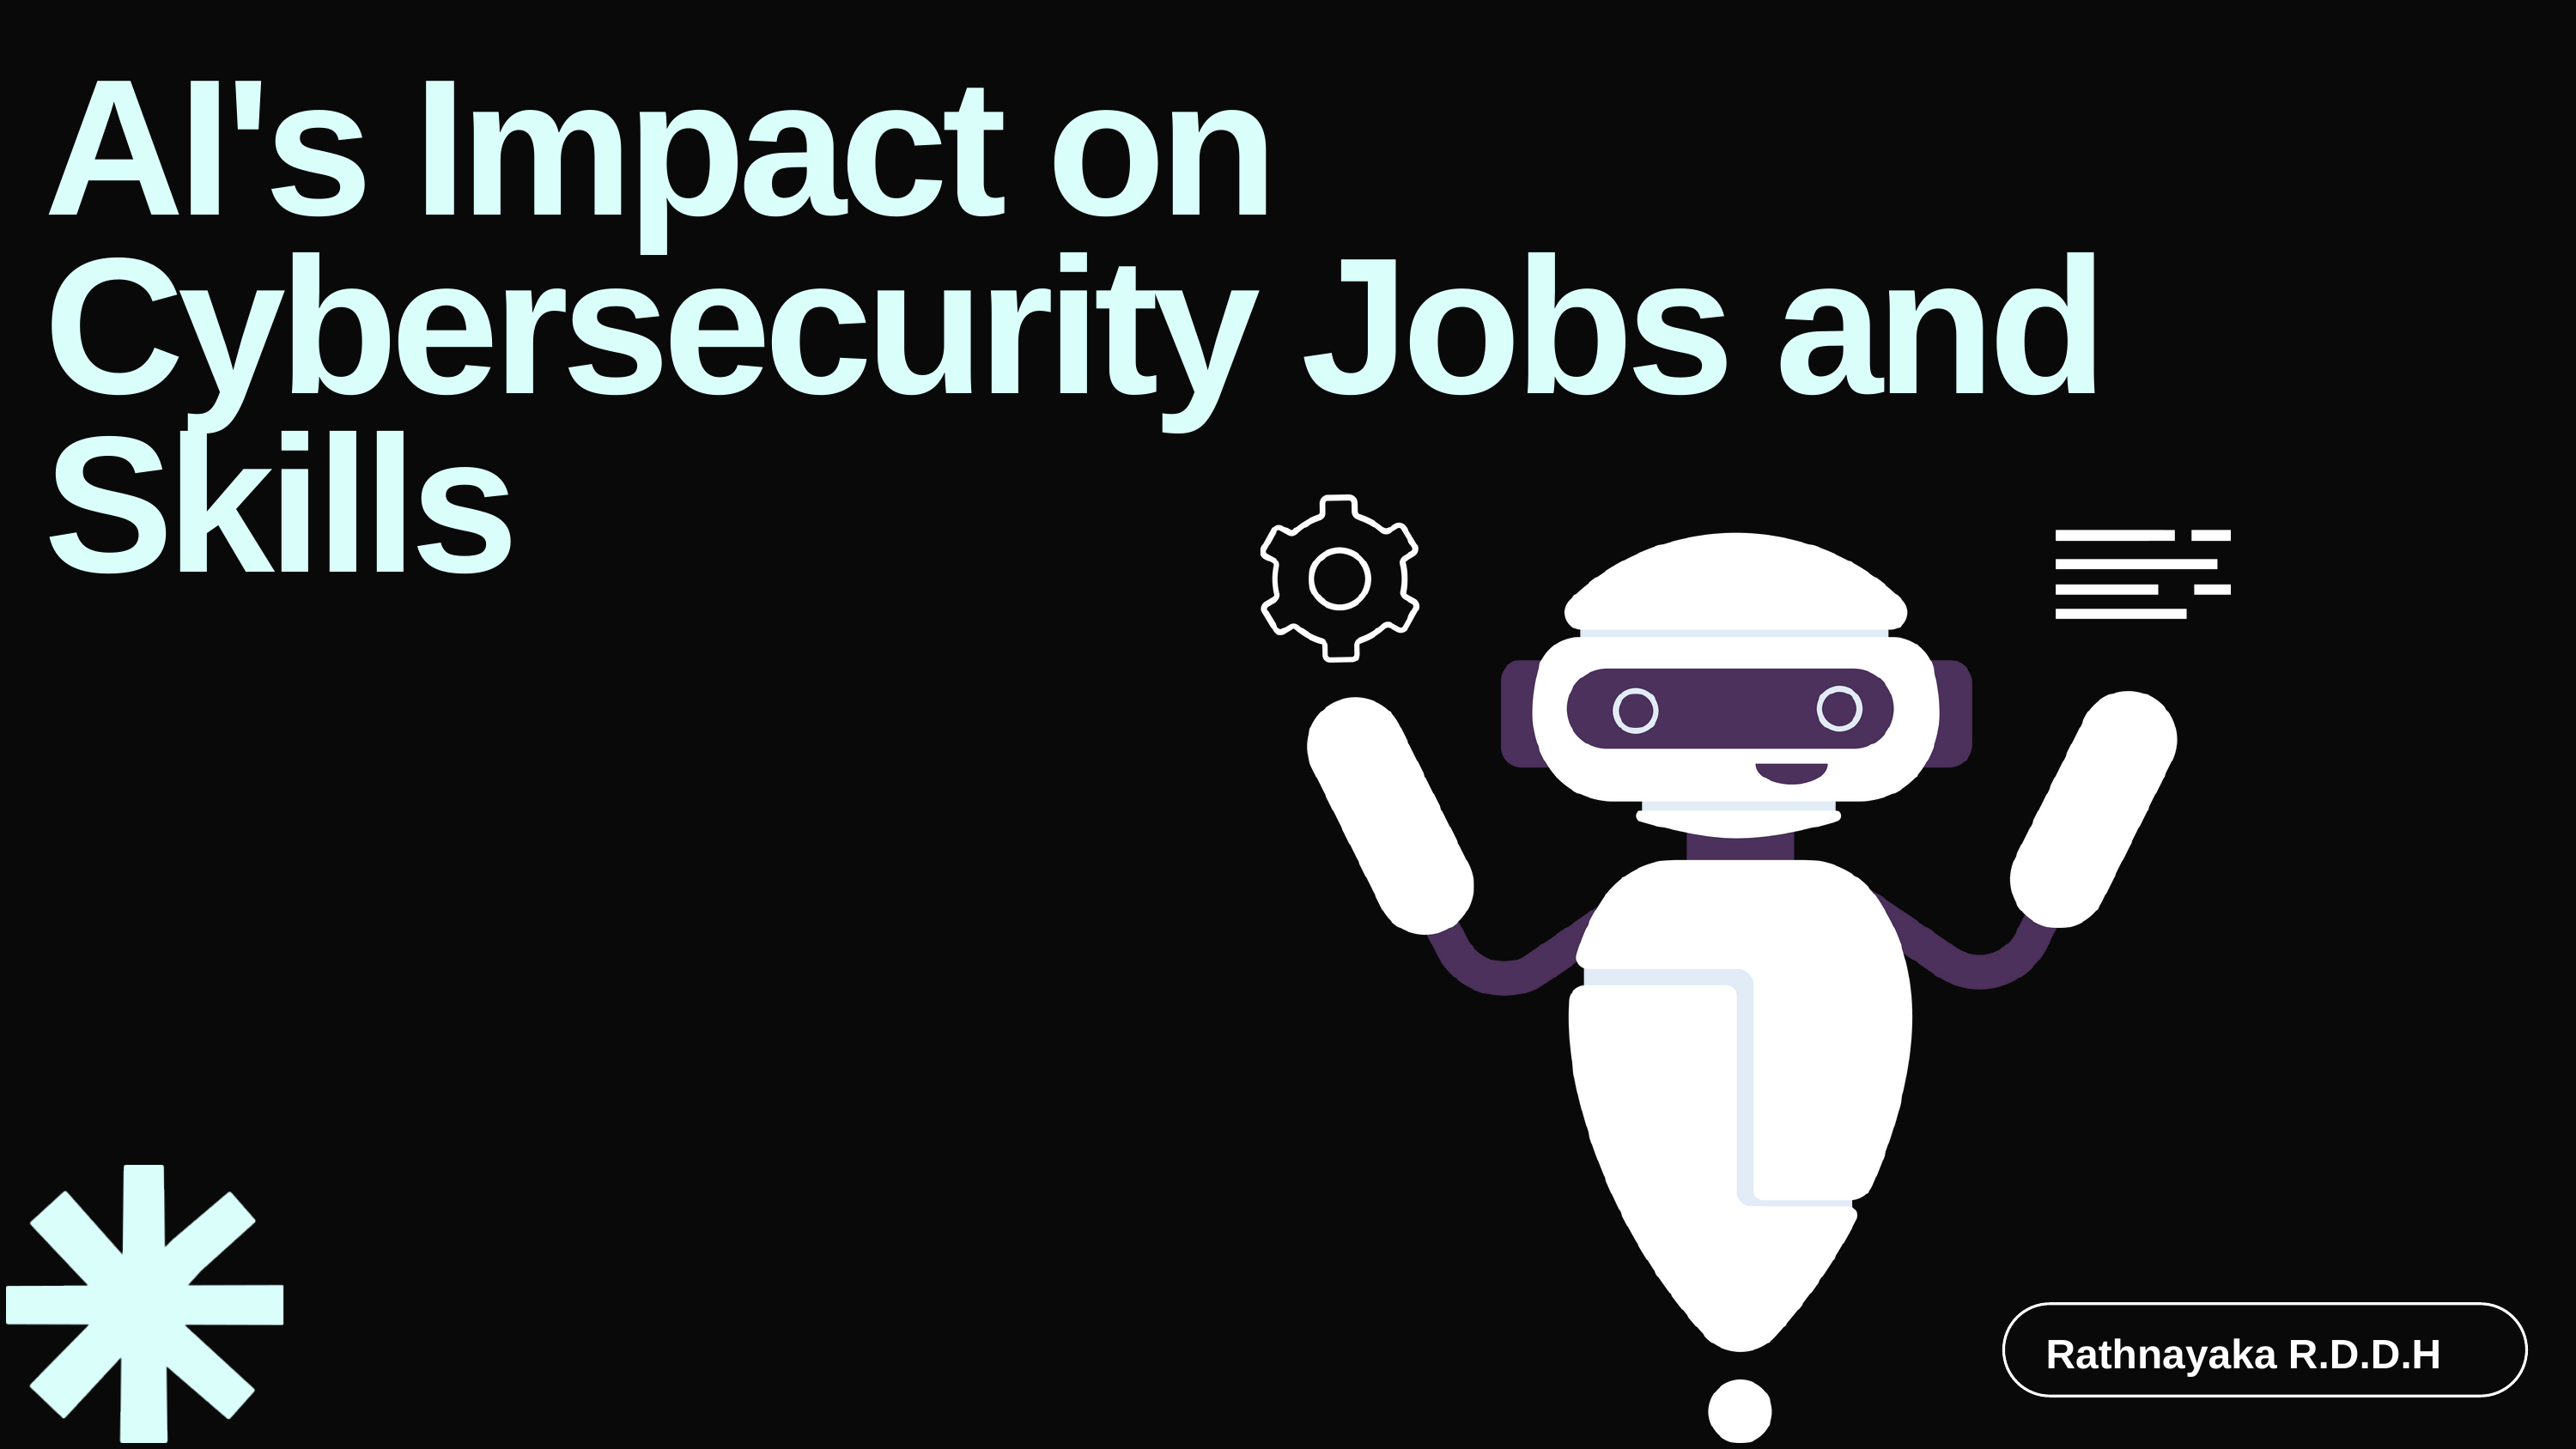

AI's Impact on Cybersecurity Jobs and Skills

Rathnayaka R.D.D.H